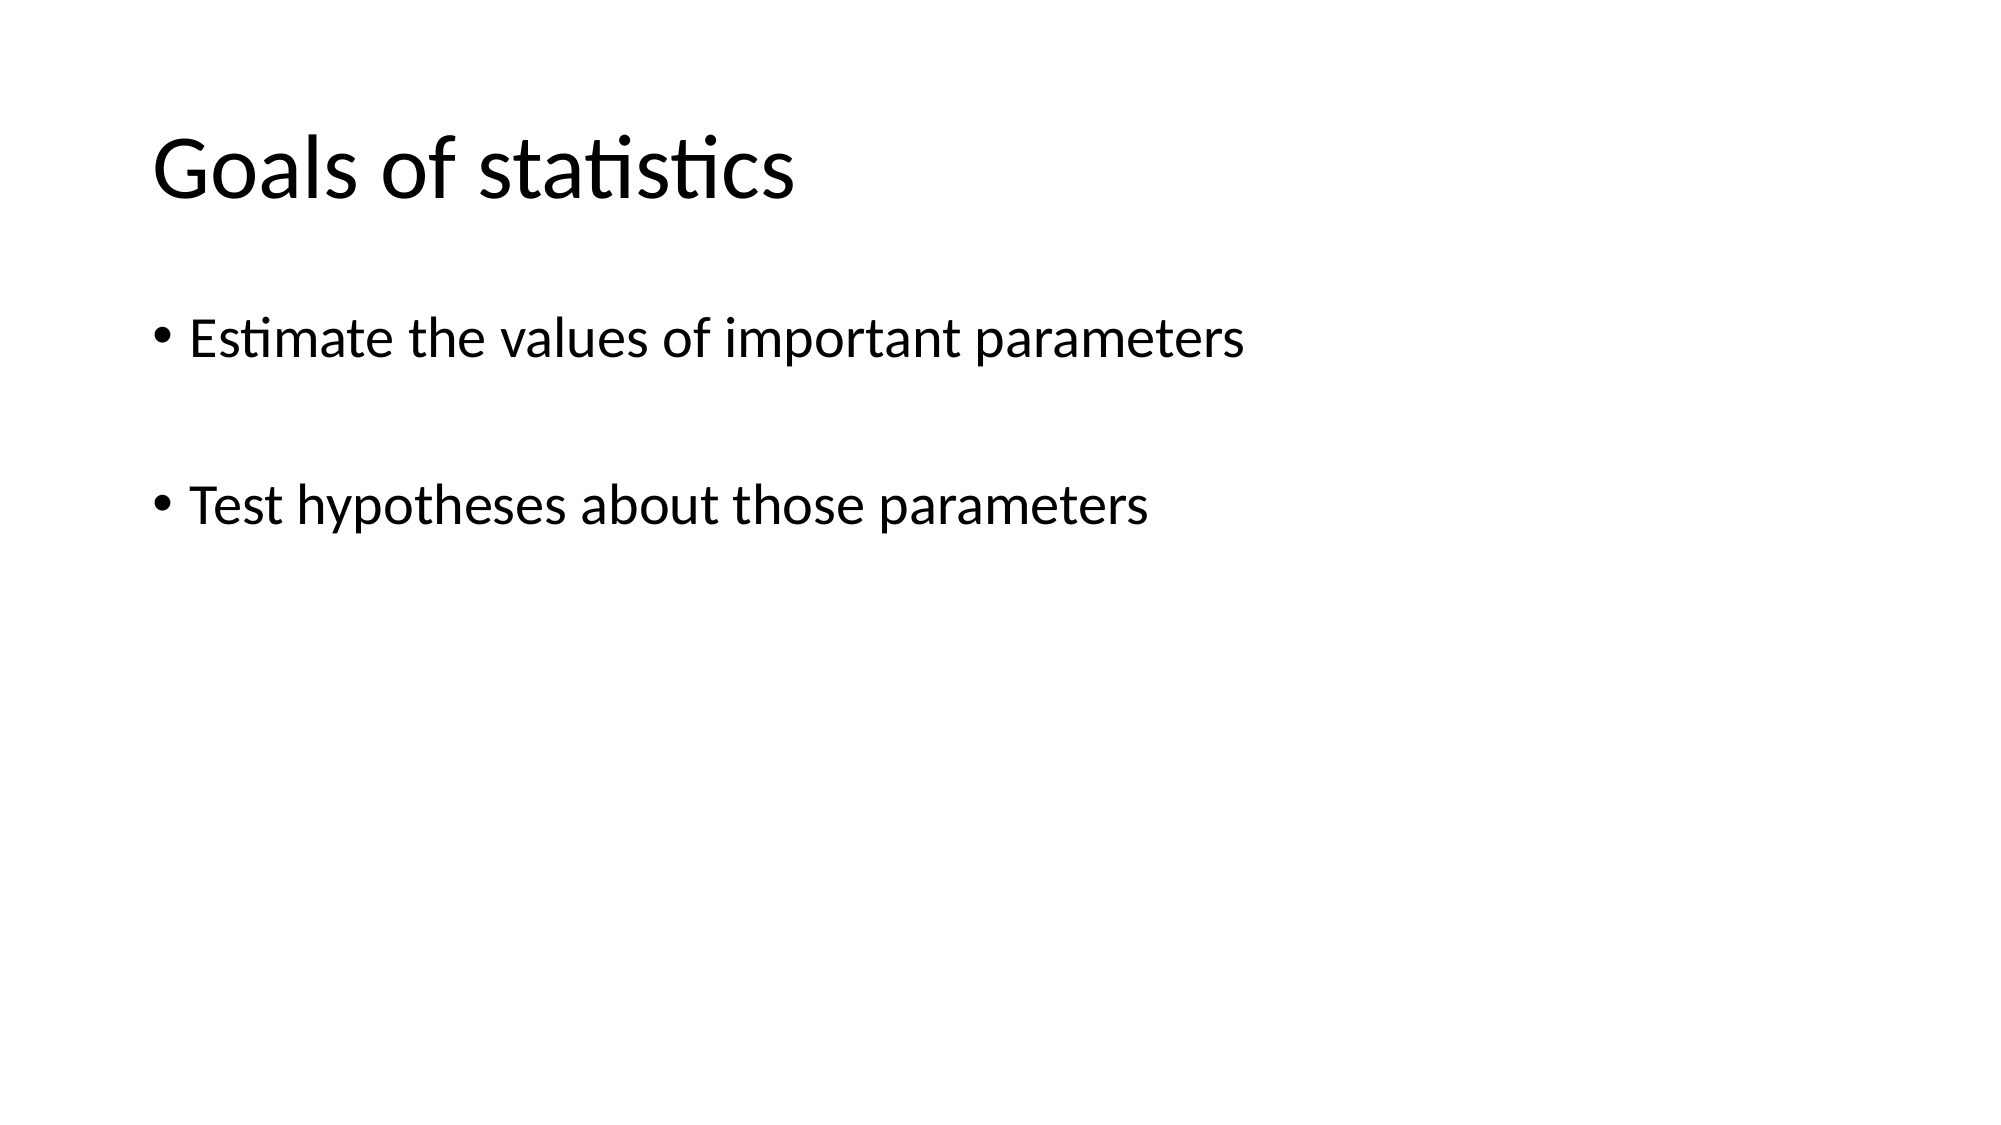

# Goals of statistics
Estimate the values of important parameters

Test hypotheses about those parameters